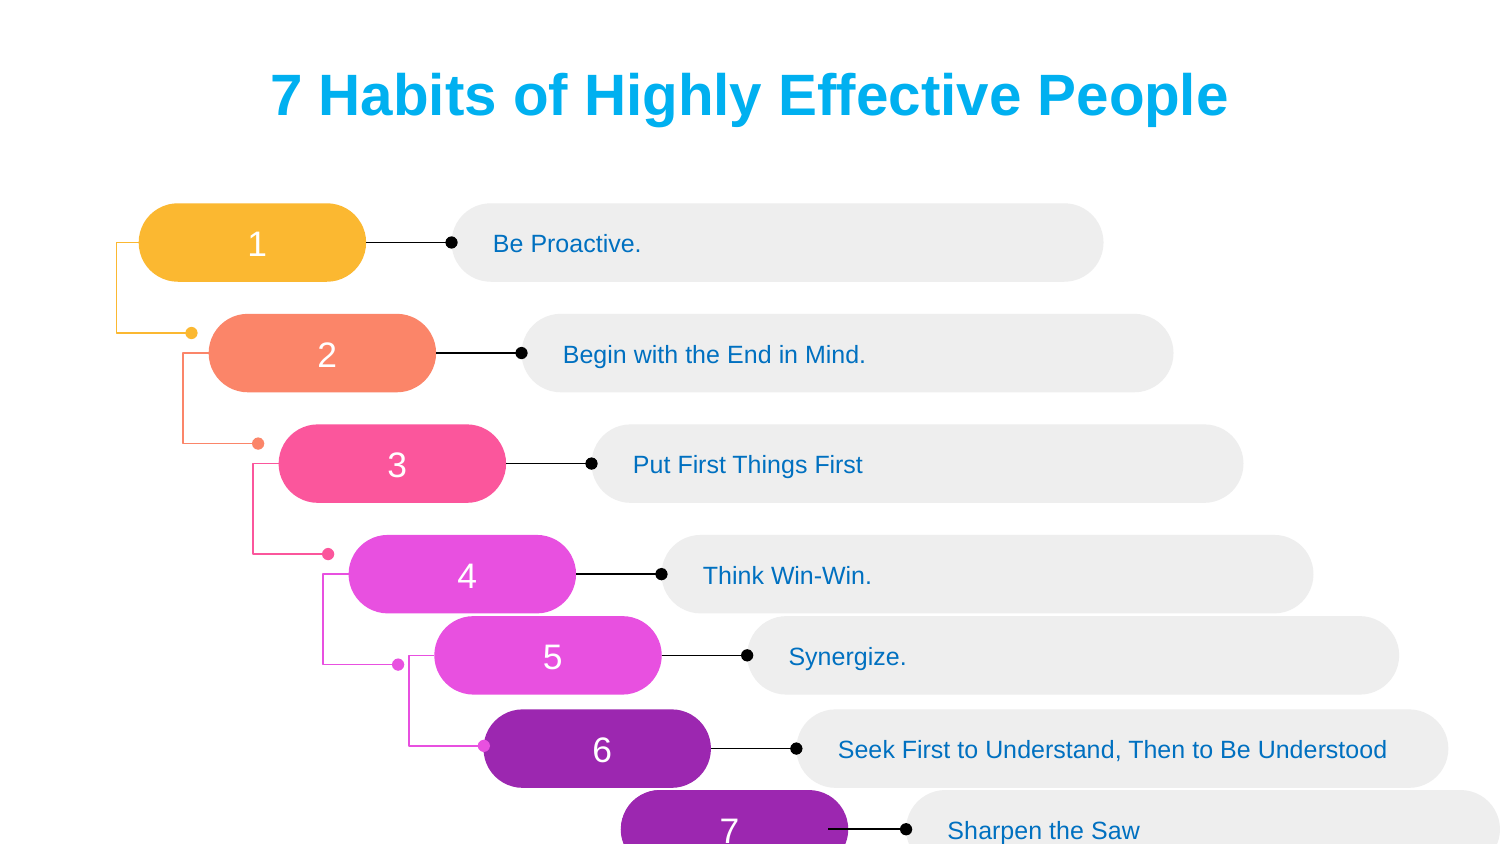

# 7 Habits of Highly Effective People
 1
Be Proactive.

 2
Begin with the End in Mind.

Put First Things First
 3

 4
Think Win-Win.

 5
Synergize.

Seek First to Understand, Then to Be Understood
 6
Sharpen the Saw
 7
 7